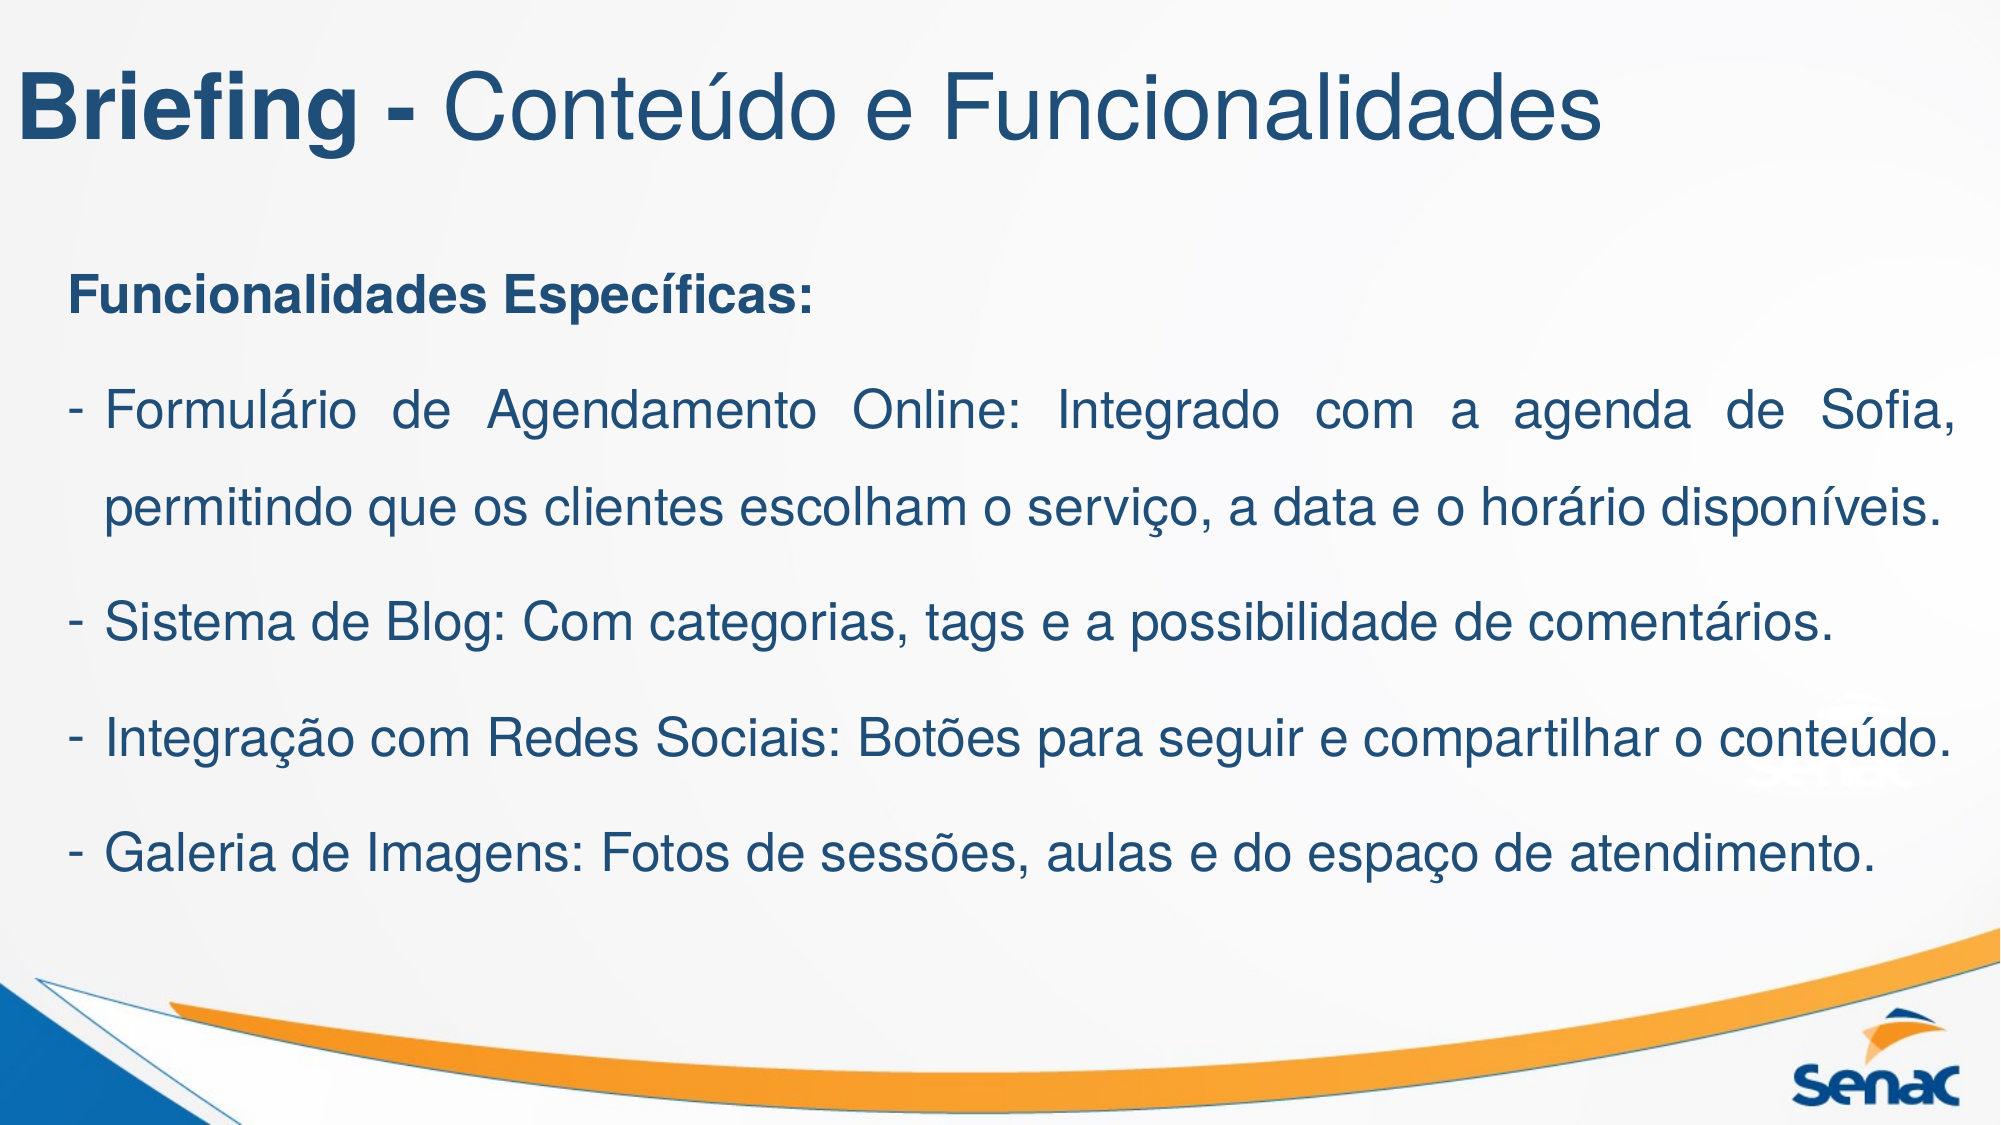

# Briefing - Conteúdo e Funcionalidades
Funcionalidades Específicas:
Formulário de Agendamento Online: Integrado com a agenda de Sofia, permitindo que os clientes escolham o serviço, a data e o horário disponíveis.
Sistema de Blog: Com categorias, tags e a possibilidade de comentários.
Integração com Redes Sociais: Botões para seguir e compartilhar o conteúdo.
Galeria de Imagens: Fotos de sessões, aulas e do espaço de atendimento.